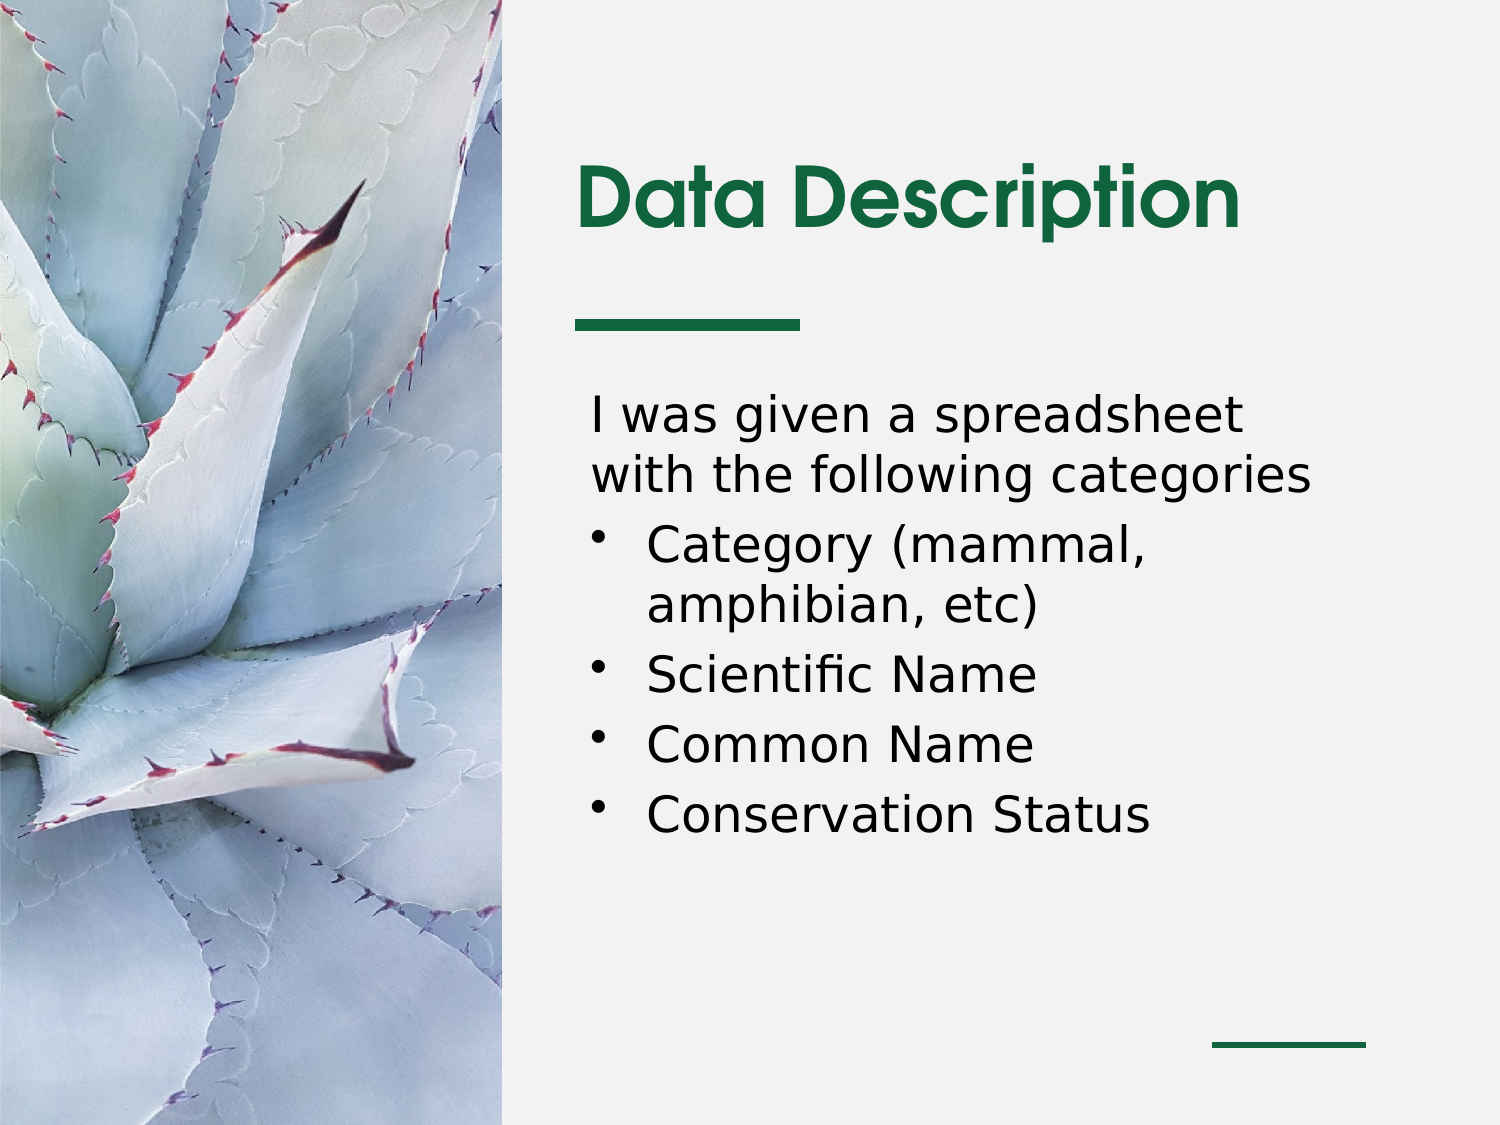

# Data Description
I was given a spreadsheet with the following categories
Category (mammal, amphibian, etc)
Scientific Name
Common Name
Conservation Status